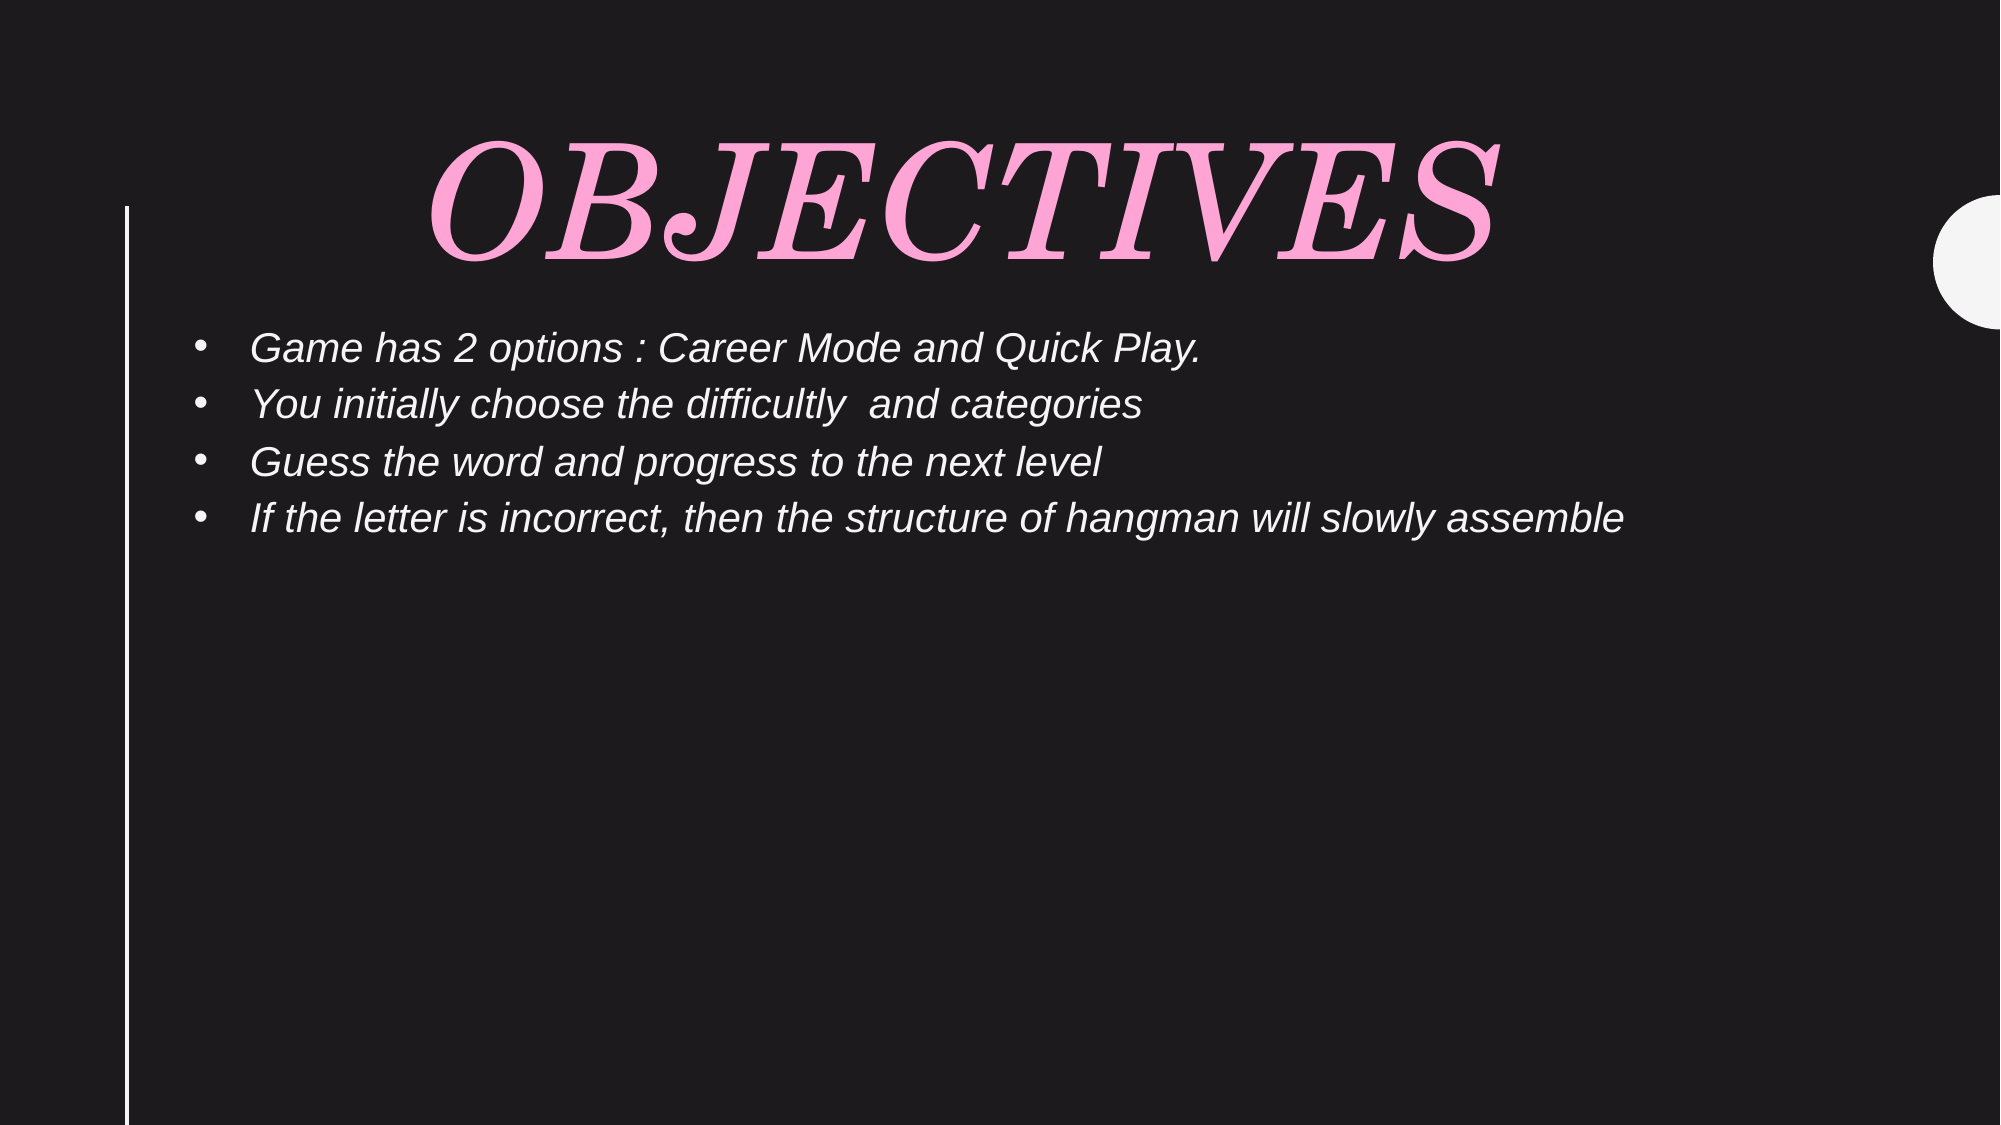

# objectives
Game has 2 options : Career Mode and Quick Play.
You initially choose the difficultly  and categories
Guess the word and progress to the next level
If the letter is incorrect, then the structure of hangman will slowly assemble